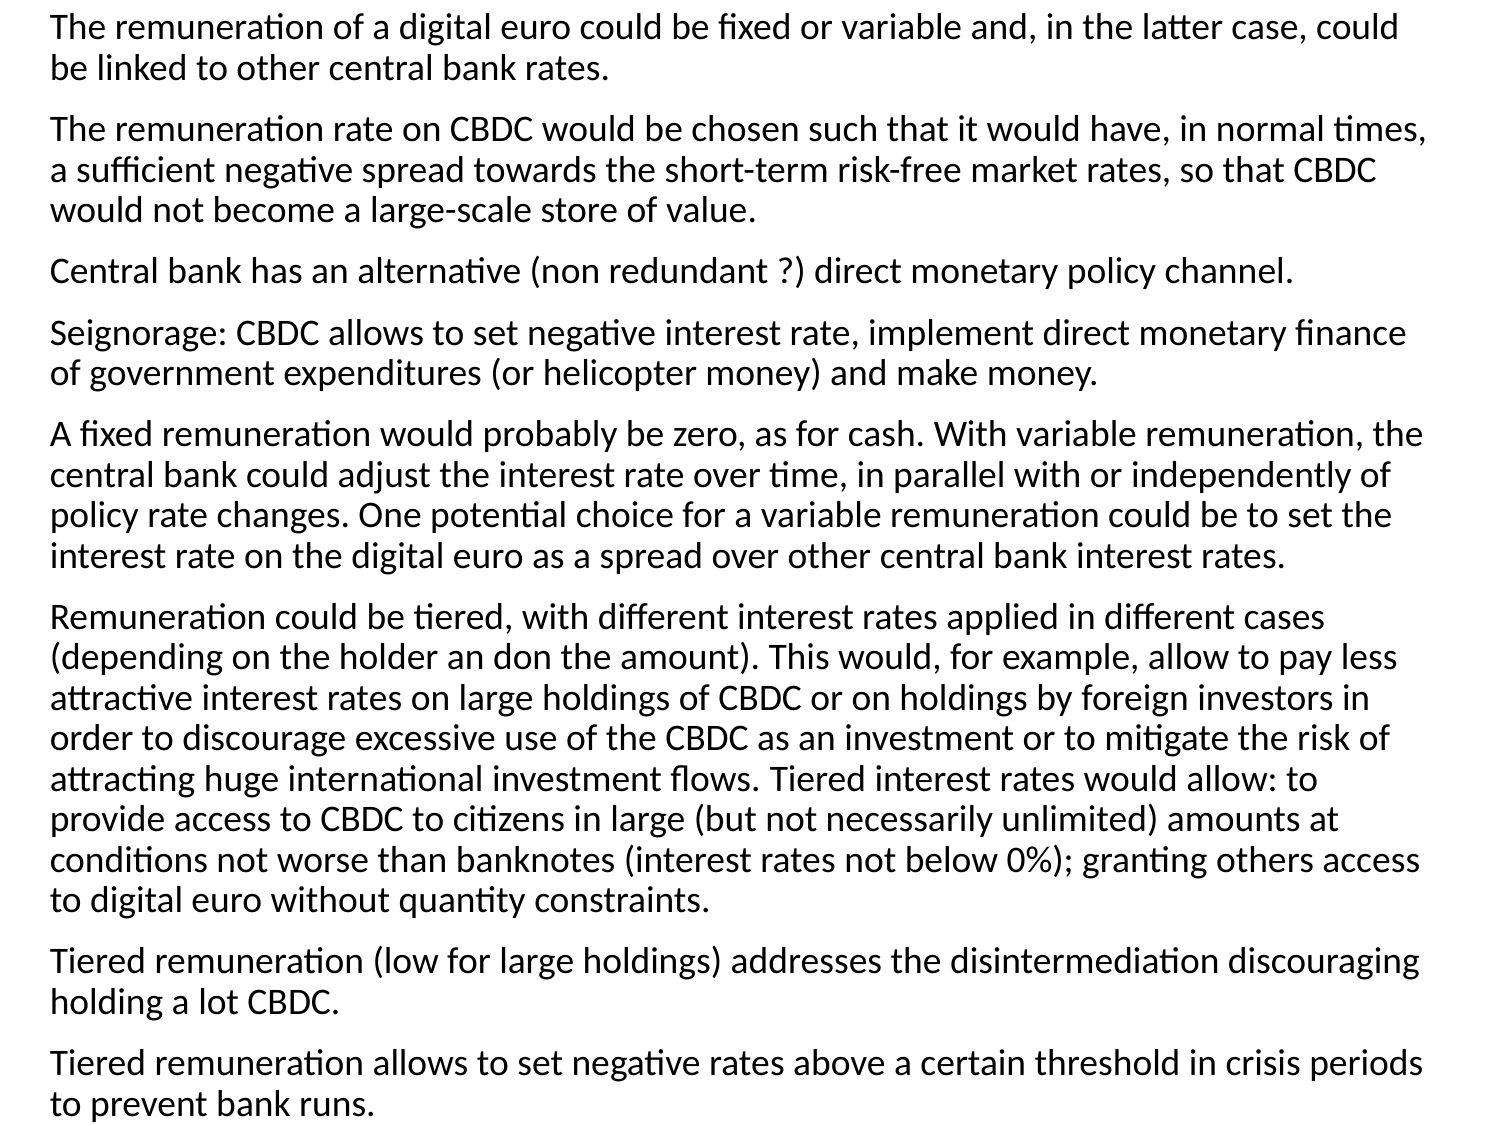

The remuneration of a digital euro could be fixed or variable and, in the latter case, could be linked to other central bank rates.
The remuneration rate on CBDC would be chosen such that it would have, in normal times, a sufficient negative spread towards the short-term risk-free market rates, so that CBDC would not become a large-scale store of value.
Central bank has an alternative (non redundant ?) direct monetary policy channel.
Seignorage: CBDC allows to set negative interest rate, implement direct monetary finance of government expenditures (or helicopter money) and make money.
A fixed remuneration would probably be zero, as for cash. With variable remuneration, the central bank could adjust the interest rate over time, in parallel with or independently of policy rate changes. One potential choice for a variable remuneration could be to set the interest rate on the digital euro as a spread over other central bank interest rates.
Remuneration could be tiered, with different interest rates applied in different cases (depending on the holder an don the amount). This would, for example, allow to pay less attractive interest rates on large holdings of CBDC or on holdings by foreign investors in order to discourage excessive use of the CBDC as an investment or to mitigate the risk of attracting huge international investment flows. Tiered interest rates would allow: to provide access to CBDC to citizens in large (but not necessarily unlimited) amounts at conditions not worse than banknotes (interest rates not below 0%); granting others access to digital euro without quantity constraints.
Tiered remuneration (low for large holdings) addresses the disintermediation discouraging holding a lot CBDC.
Tiered remuneration allows to set negative rates above a certain threshold in crisis periods to prevent bank runs.